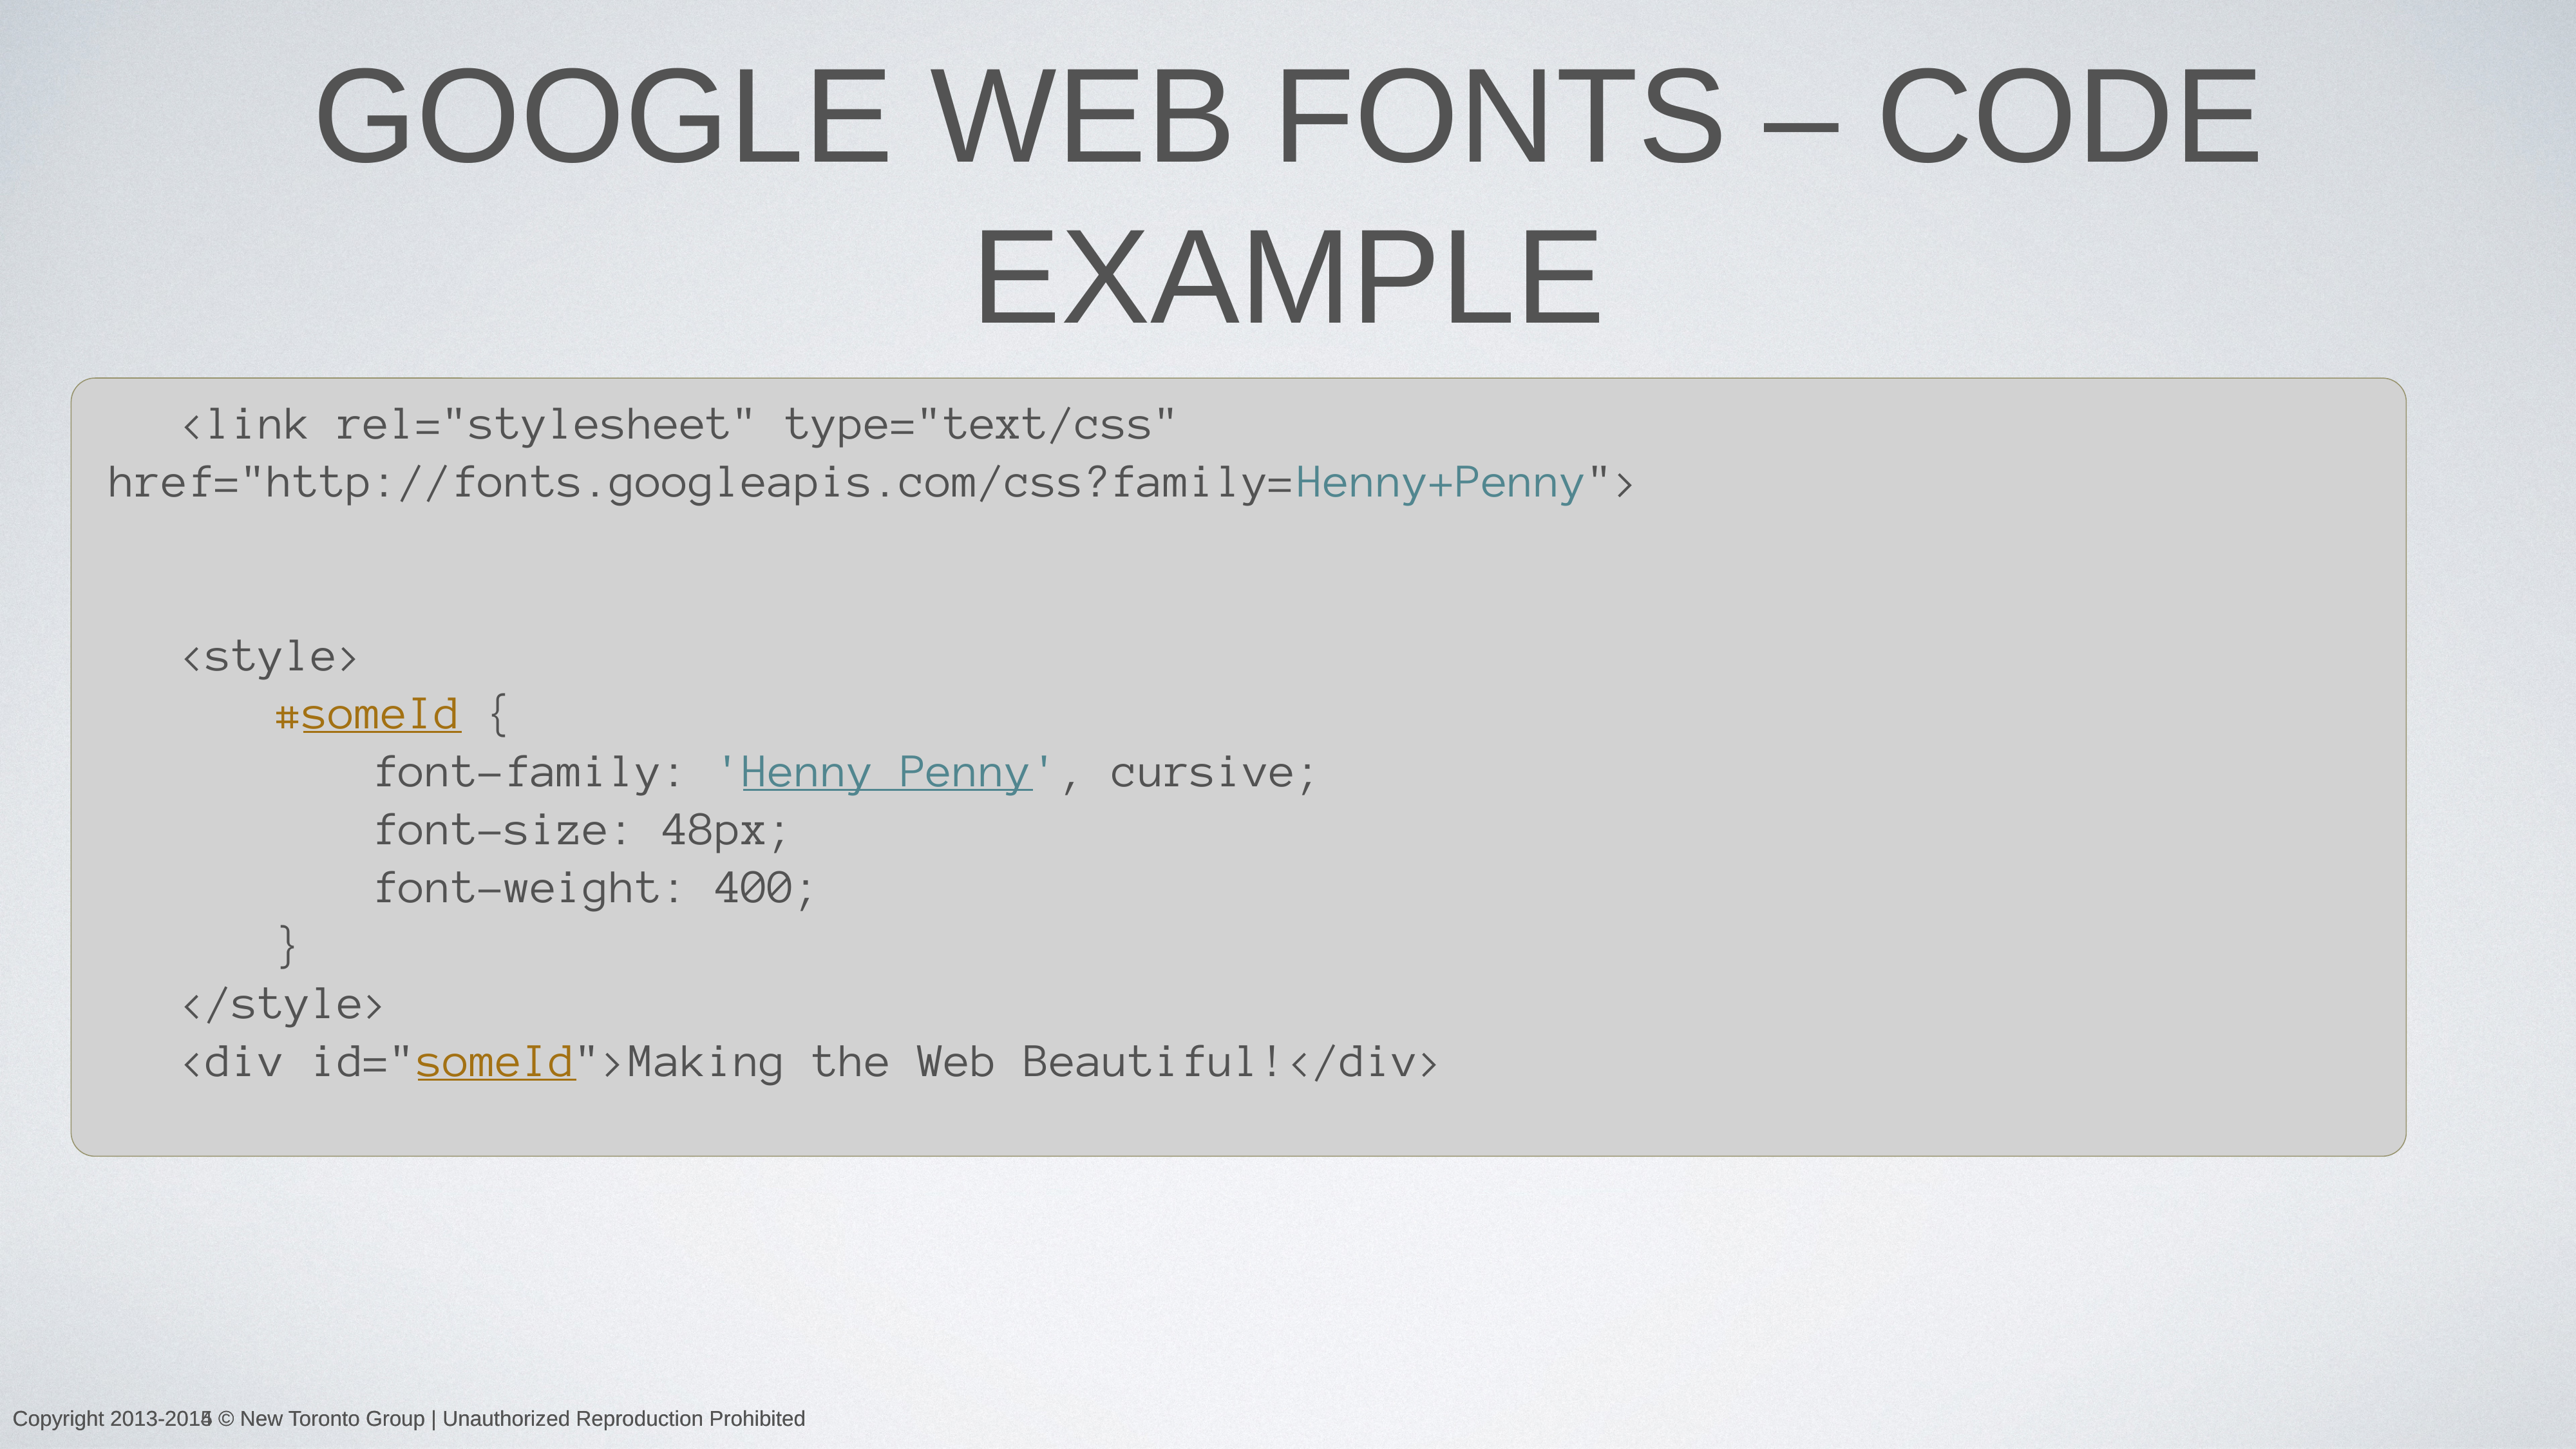

# Google web fonts – code example
	<link rel="stylesheet" type="text/css"
 href="http://fonts.googleapis.com/css?family=Henny+Penny">

	<style>
		#someId {
			font-family: 'Henny Penny', cursive;
			font-size: 48px;
			font-weight: 400;
		}
	</style>
	<div id="someId">Making the Web Beautiful!</div>